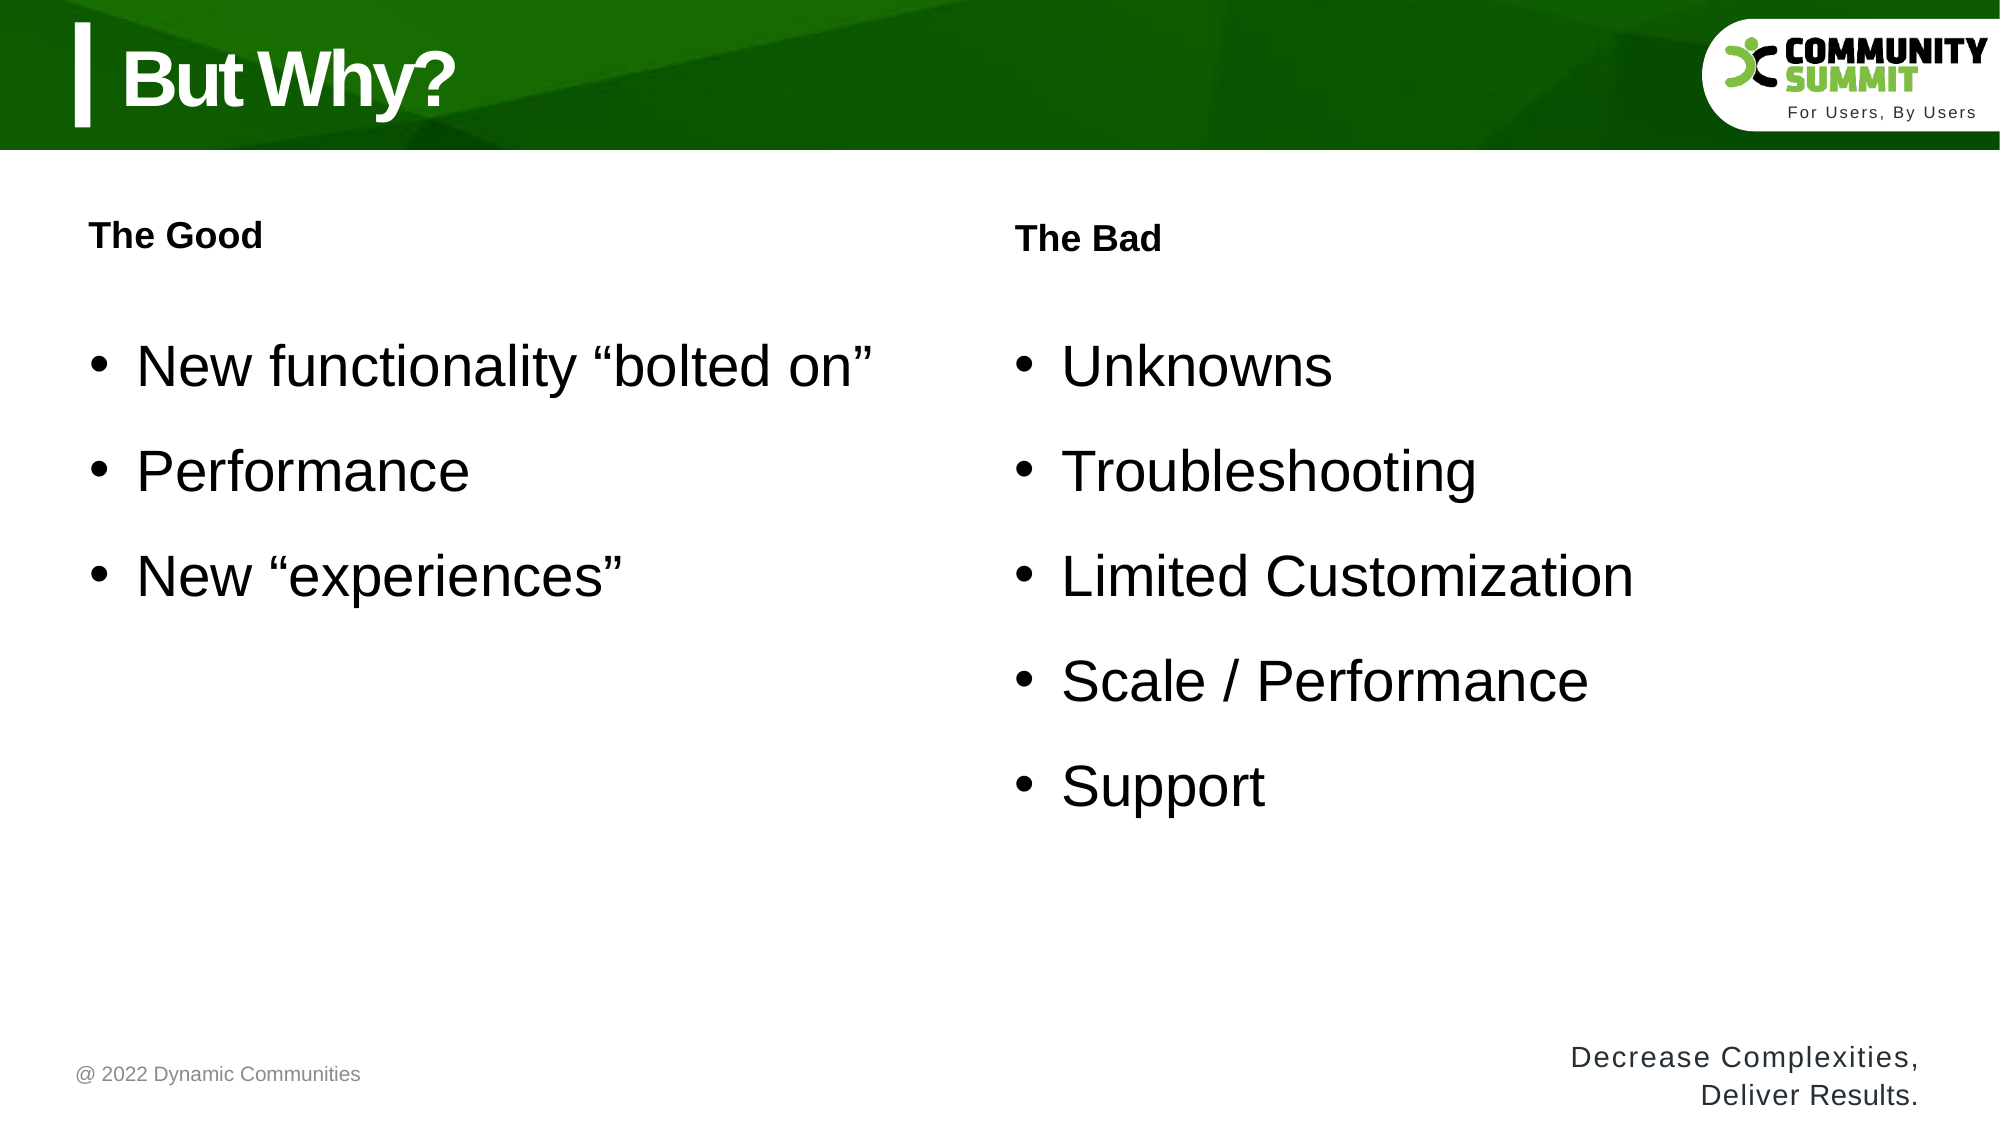

But Why?
The Good
The Bad
New functionality “bolted on”
Performance
New “experiences”
Unknowns
Troubleshooting
Limited Customization
Scale / Performance
Support